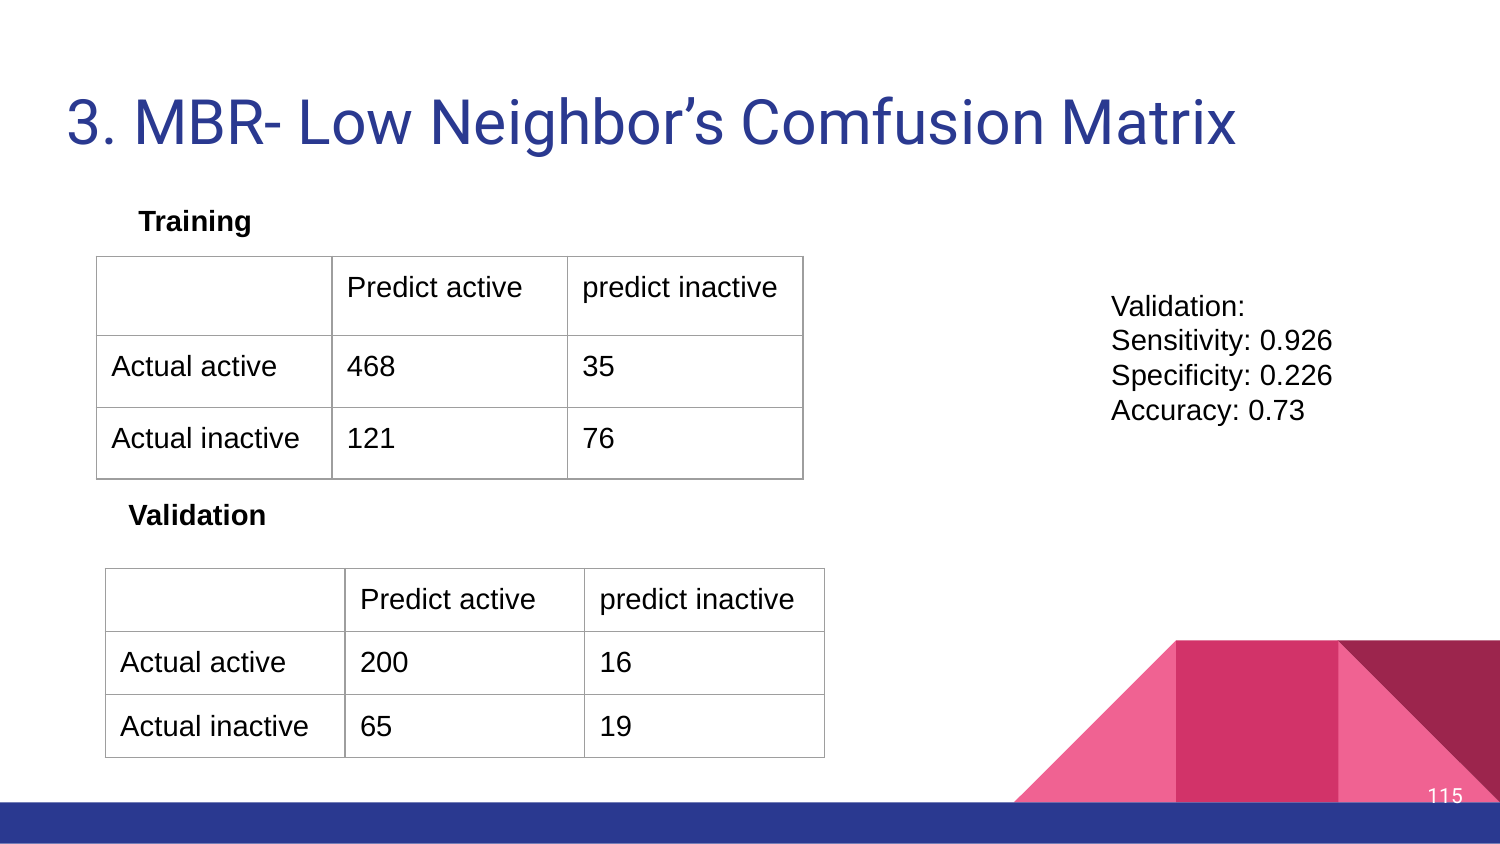

# 3. MBR- Low Neighbor’s Comfusion Matrix
Training
|  | Predict active | predict inactive |
| --- | --- | --- |
| Actual active | 468 | 35 |
| Actual inactive | 121 | 76 |
Validation:
Sensitivity: 0.926
Specificity: 0.226
Accuracy: 0.73

Validation
|  | Predict active | predict inactive |
| --- | --- | --- |
| Actual active | 200 | 16 |
| Actual inactive | 65 | 19 |
115